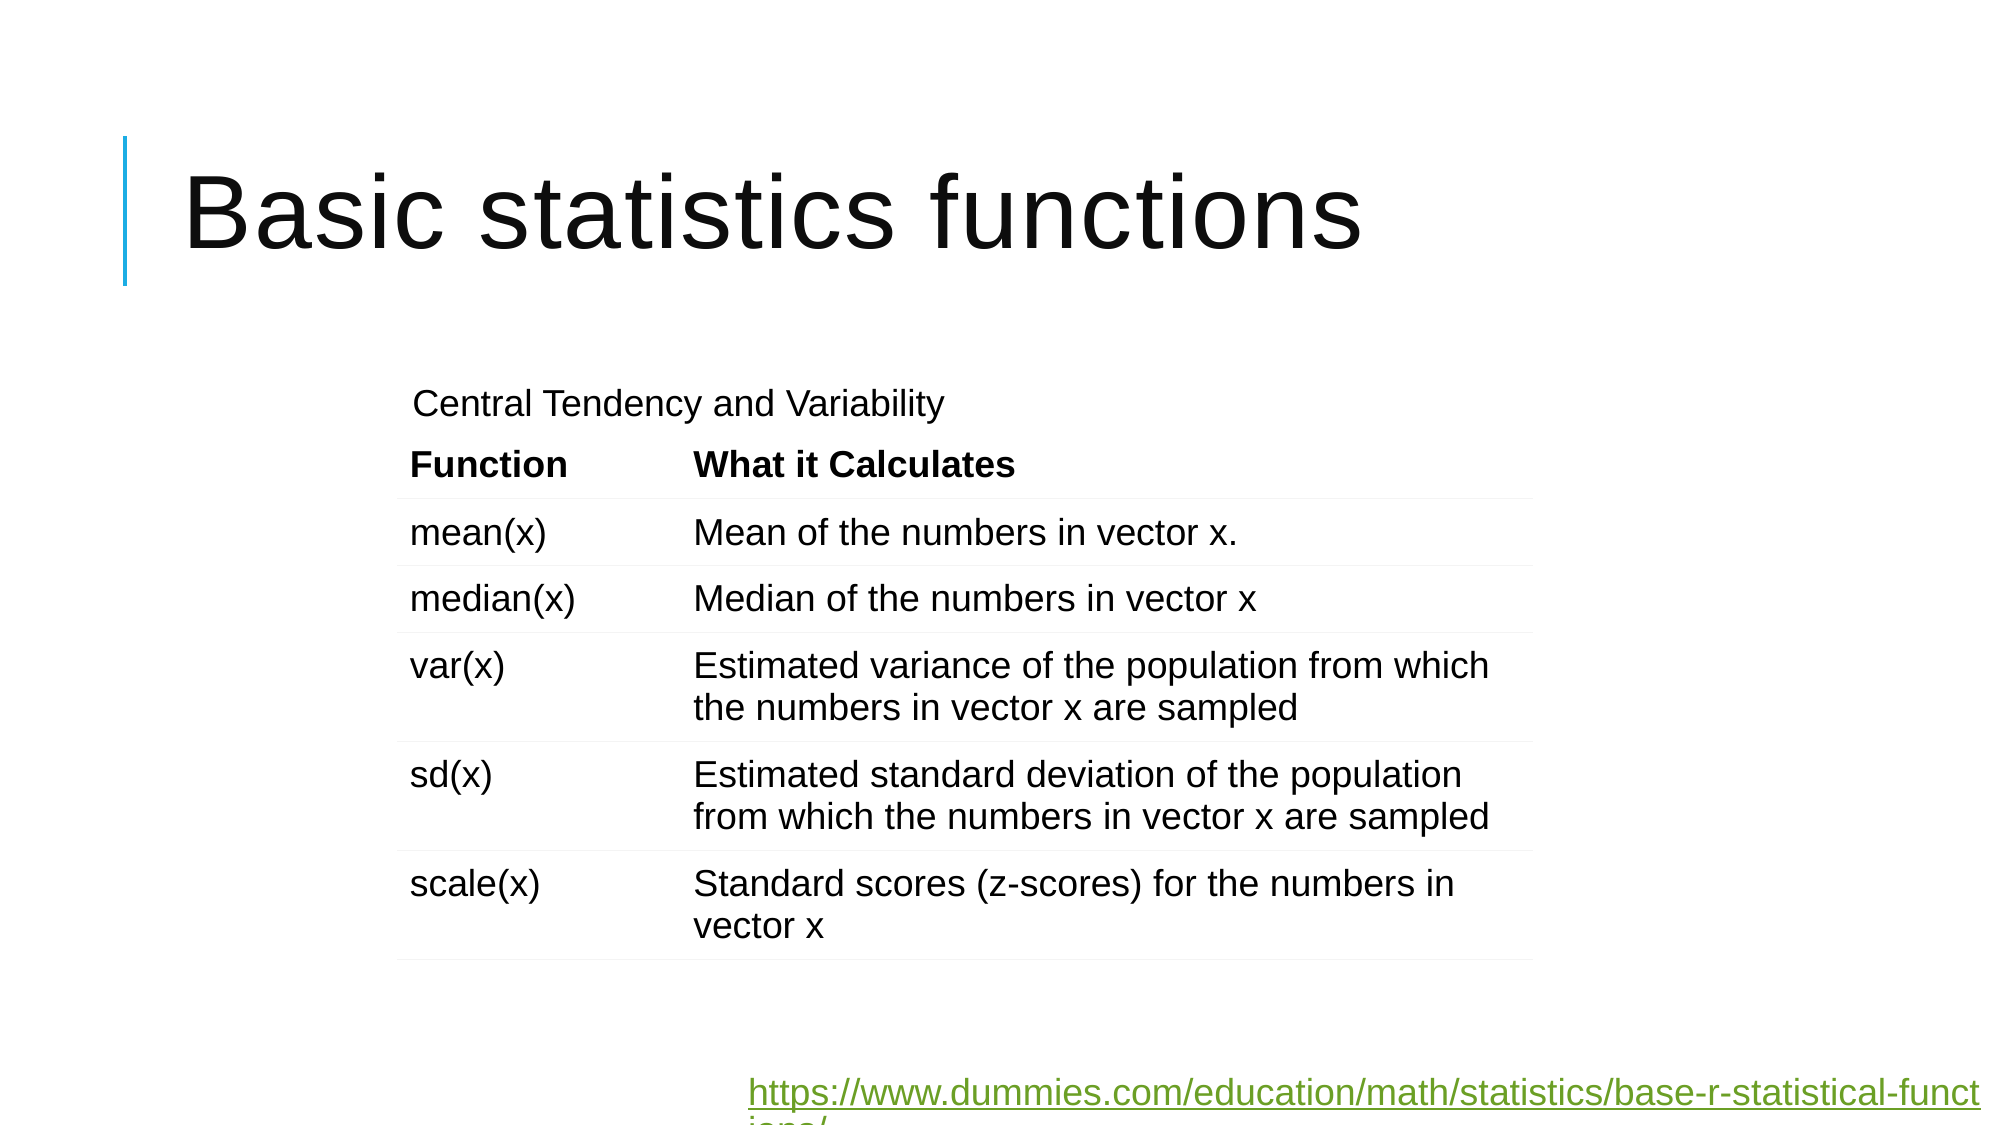

# Basic statistics functions
| Central Tendency and Variability |  |
| --- | --- |
| Function | What it Calculates |
| mean(x) | Mean of the numbers in vector x. |
| median(x) | Median of the numbers in vector x |
| var(x) | Estimated variance of the population from which the numbers in vector x are sampled |
| sd(x) | Estimated standard deviation of the population from which the numbers in vector x are sampled |
| scale(x) | Standard scores (z-scores) for the numbers in vector x |
https://www.dummies.com/education/math/statistics/base-r-statistical-functions/